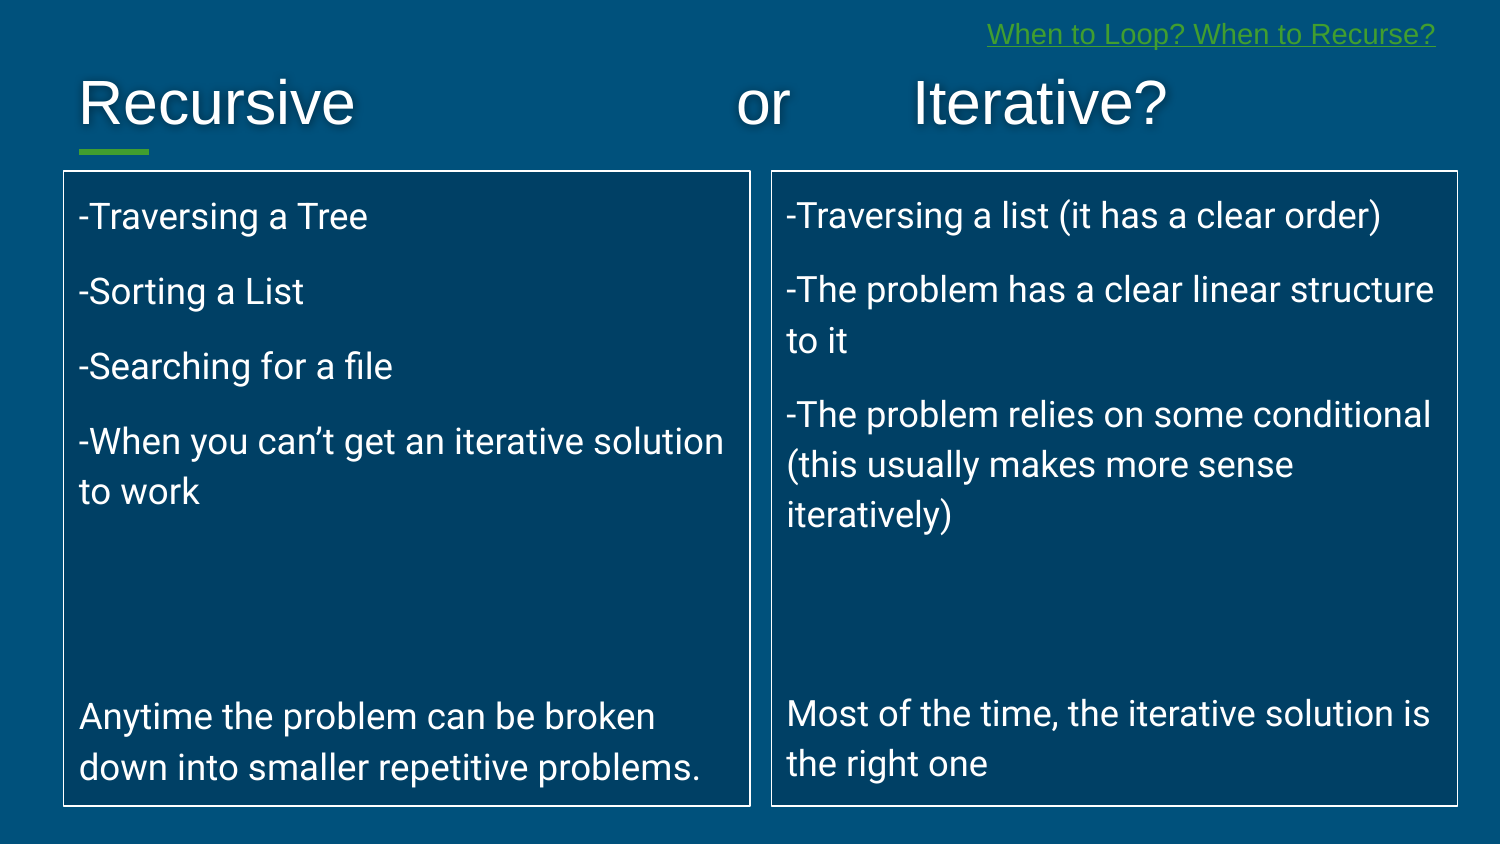

When to Loop? When to Recurse?
# Recursive                      or       Iterative?
-Traversing a Tree
-Sorting a List
-Searching for a file
-When you can’t get an iterative solution to work

Anytime the problem can be broken down into smaller repetitive problems.
-Traversing a list (it has a clear order)
-The problem has a clear linear structure to it
-The problem relies on some conditional
(this usually makes more sense iteratively)

Most of the time, the iterative solution is the right one